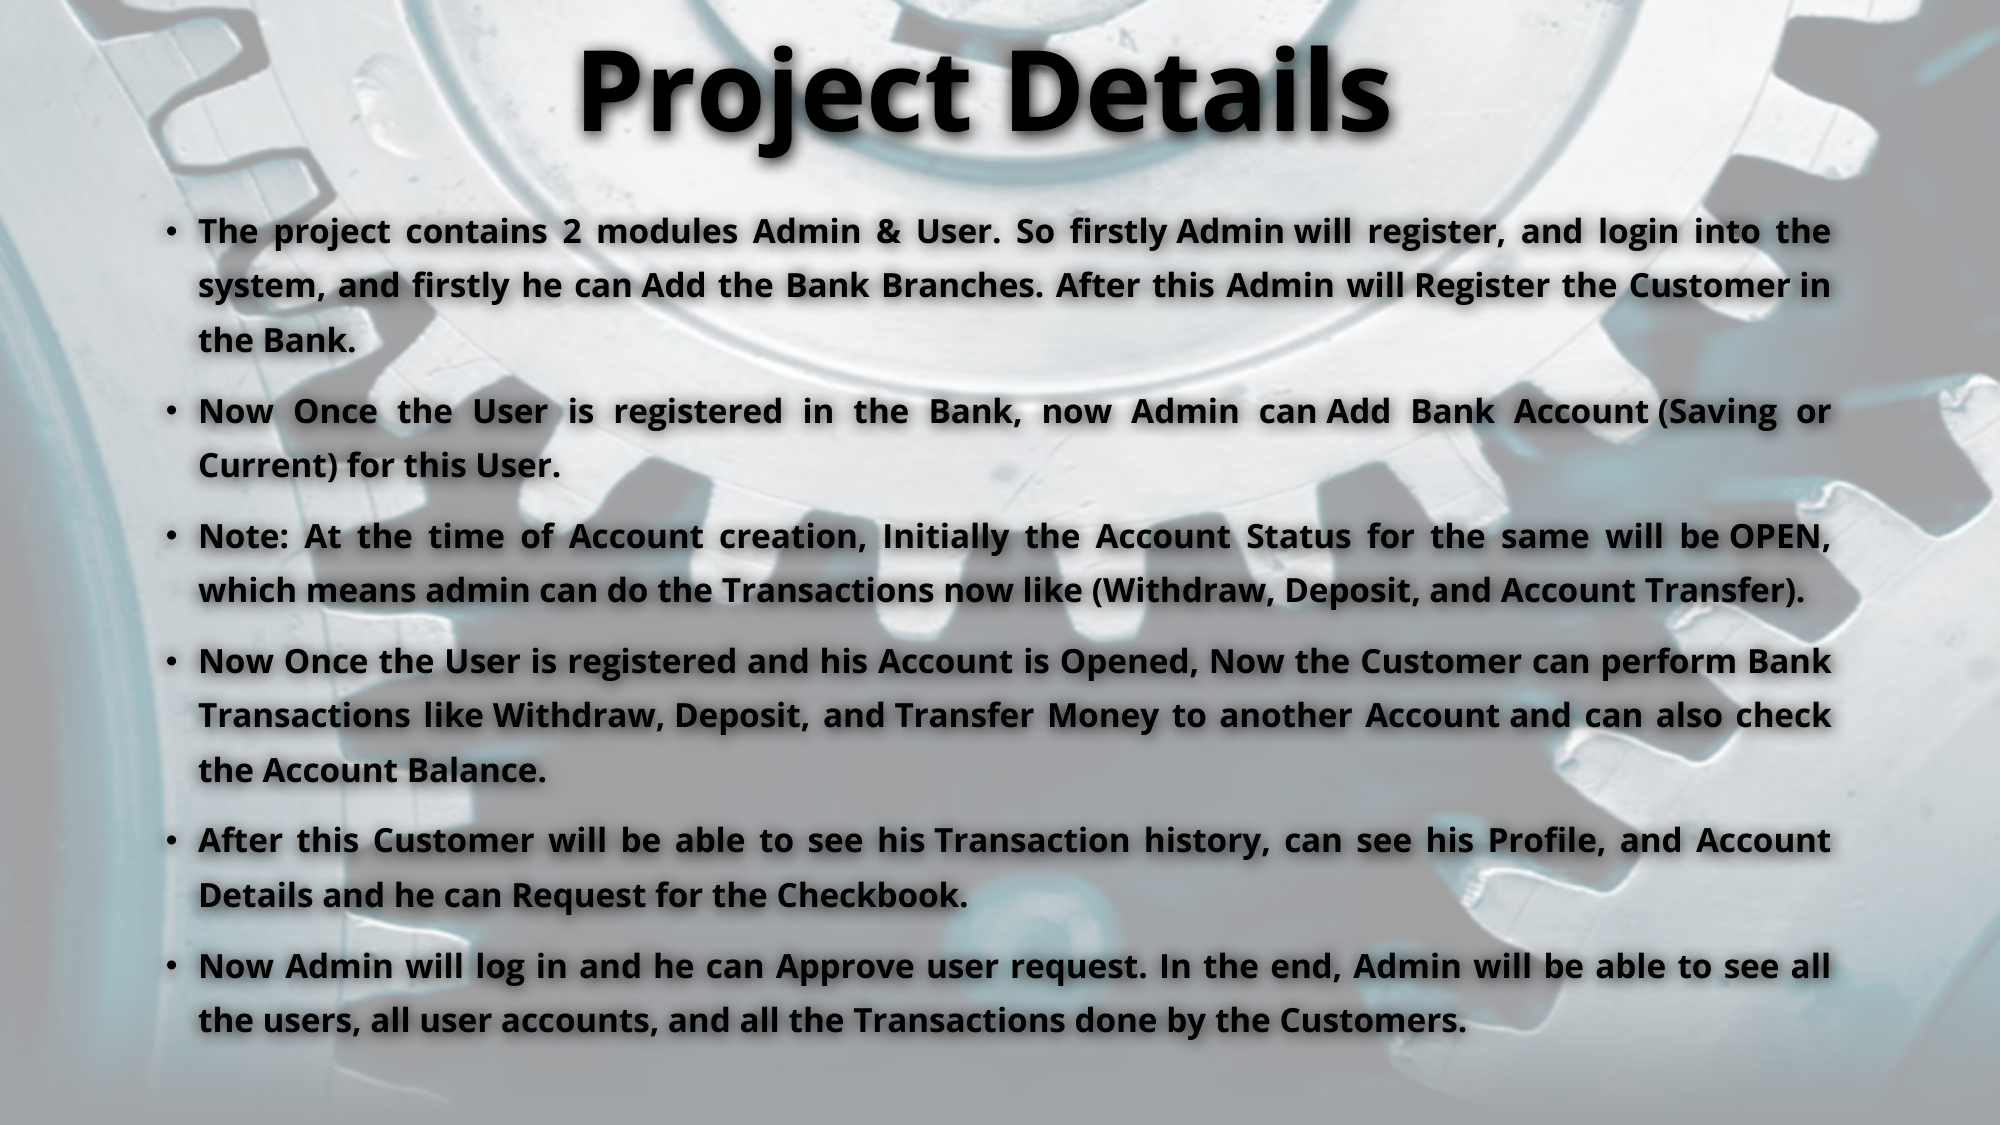

Project Details
The project contains 2 modules Admin & User. So firstly Admin will register, and login into the system, and firstly he can Add the Bank Branches. After this Admin will Register the Customer in the Bank.
Now Once the User is registered in the Bank, now Admin can Add Bank Account (Saving or Current) for this User.
Note: At the time of Account creation, Initially the Account Status for the same will be OPEN, which means admin can do the Transactions now like (Withdraw, Deposit, and Account Transfer).
Now Once the User is registered and his Account is Opened, Now the Customer can perform Bank Transactions like Withdraw, Deposit, and Transfer Money to another Account and can also check the Account Balance.
After this Customer will be able to see his Transaction history, can see his Profile, and Account Details and he can Request for the Checkbook.
Now Admin will log in and he can Approve user request. In the end, Admin will be able to see all the users, all user accounts, and all the Transactions done by the Customers.